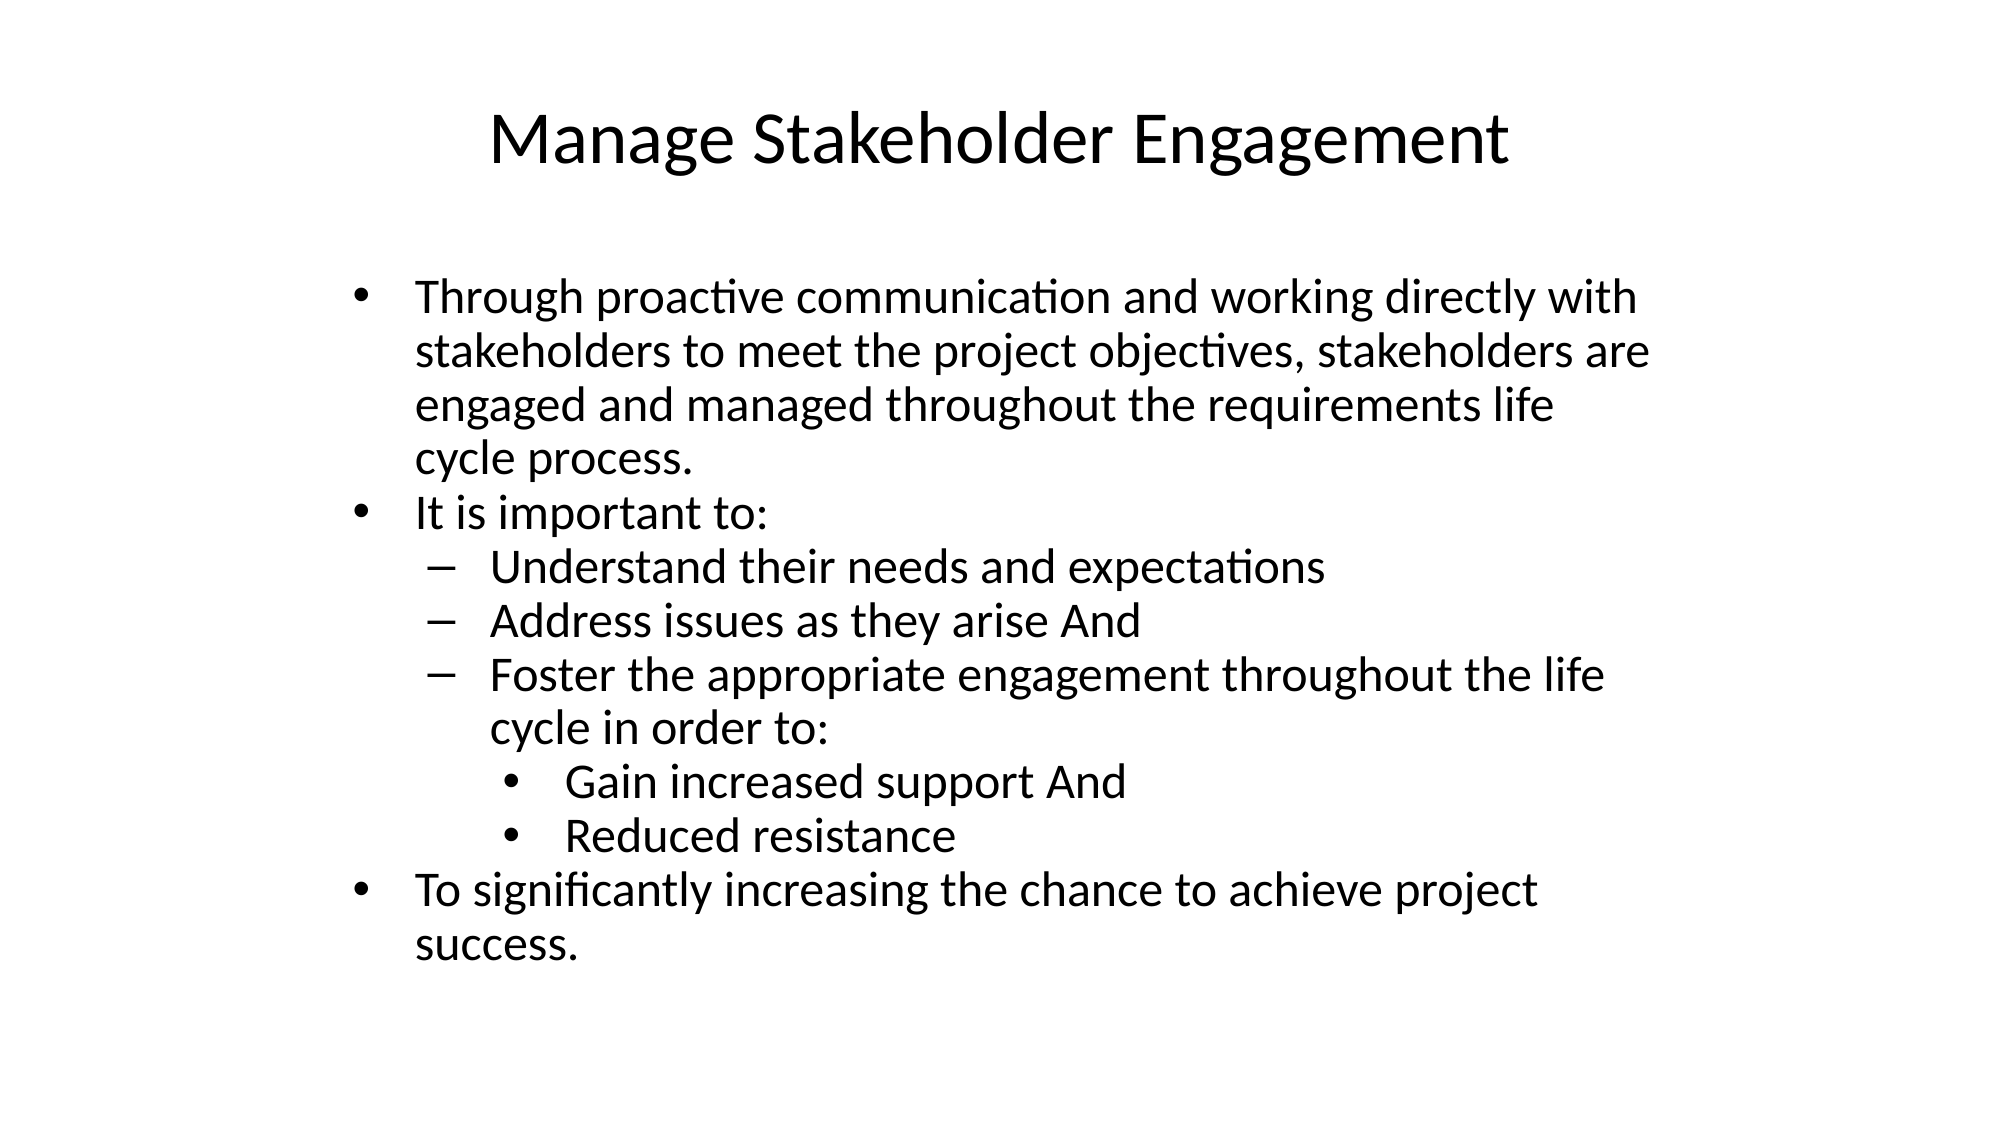

# Manage Stakeholder Engagement
Through proactive communication and working directly with stakeholders to meet the project objectives, stakeholders are engaged and managed throughout the requirements life cycle process.
It is important to:
Understand their needs and expectations
Address issues as they arise And
Foster the appropriate engagement throughout the life cycle in order to:
Gain increased support And
Reduced resistance
To significantly increasing the chance to achieve project success.